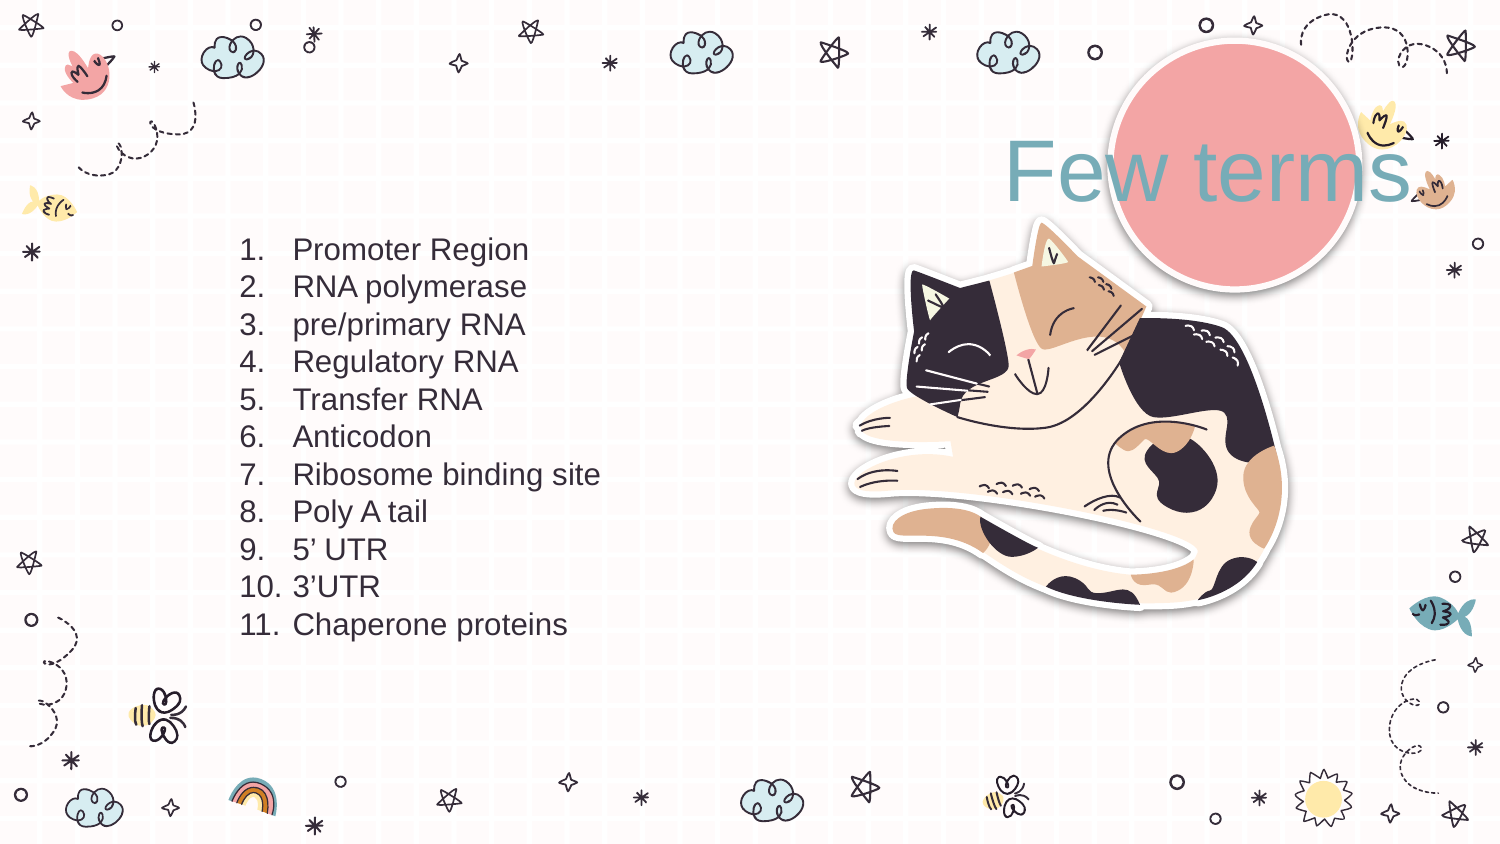

Few terms
Promoter Region
RNA polymerase
pre/primary RNA
Regulatory RNA
Transfer RNA
Anticodon
Ribosome binding site
Poly A tail
5’ UTR
3’UTR
Chaperone proteins